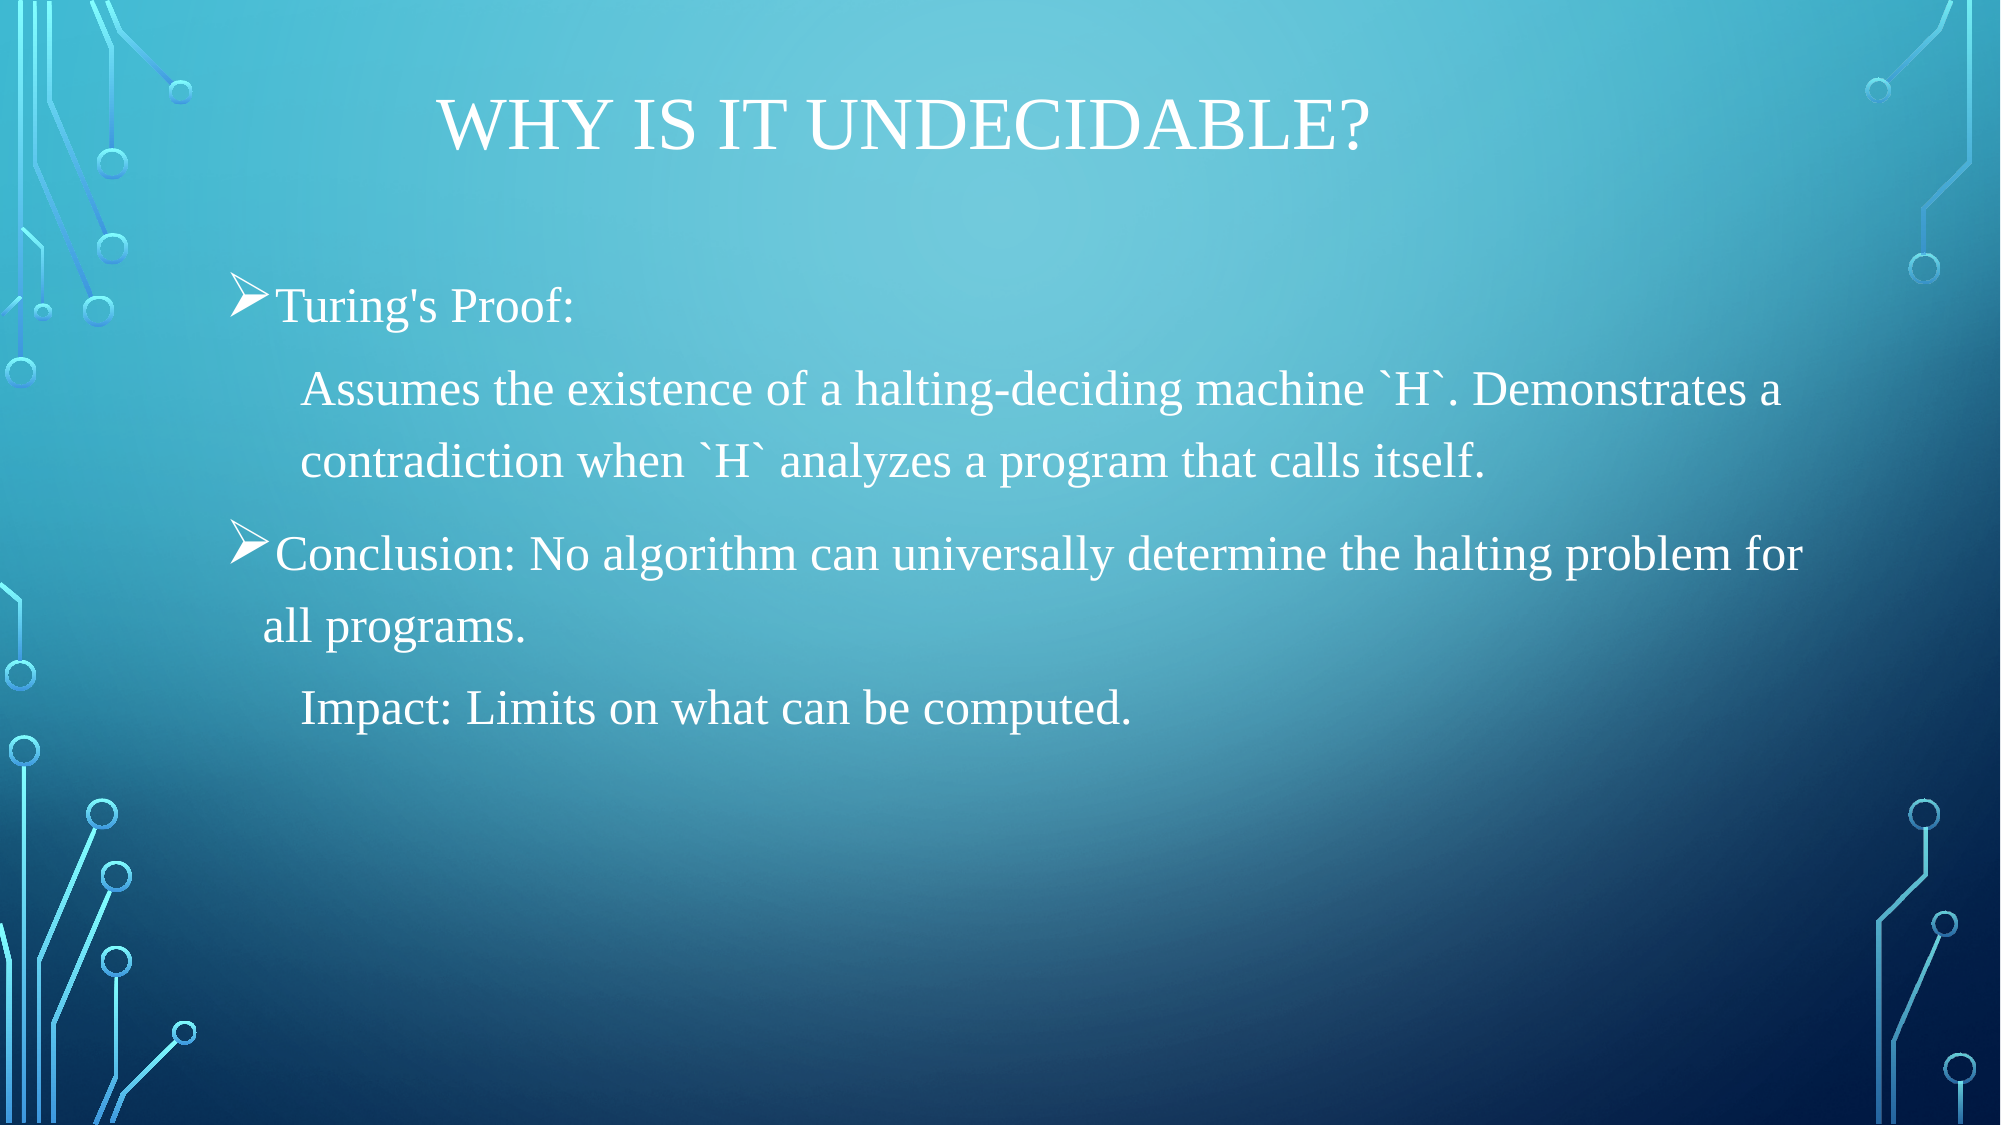

Why is it Undecidable?
Turing's Proof:
Assumes the existence of a halting-deciding machine `H`. Demonstrates a contradiction when `H` analyzes a program that calls itself.
Conclusion: No algorithm can universally determine the halting problem for all programs.
Impact: Limits on what can be computed.